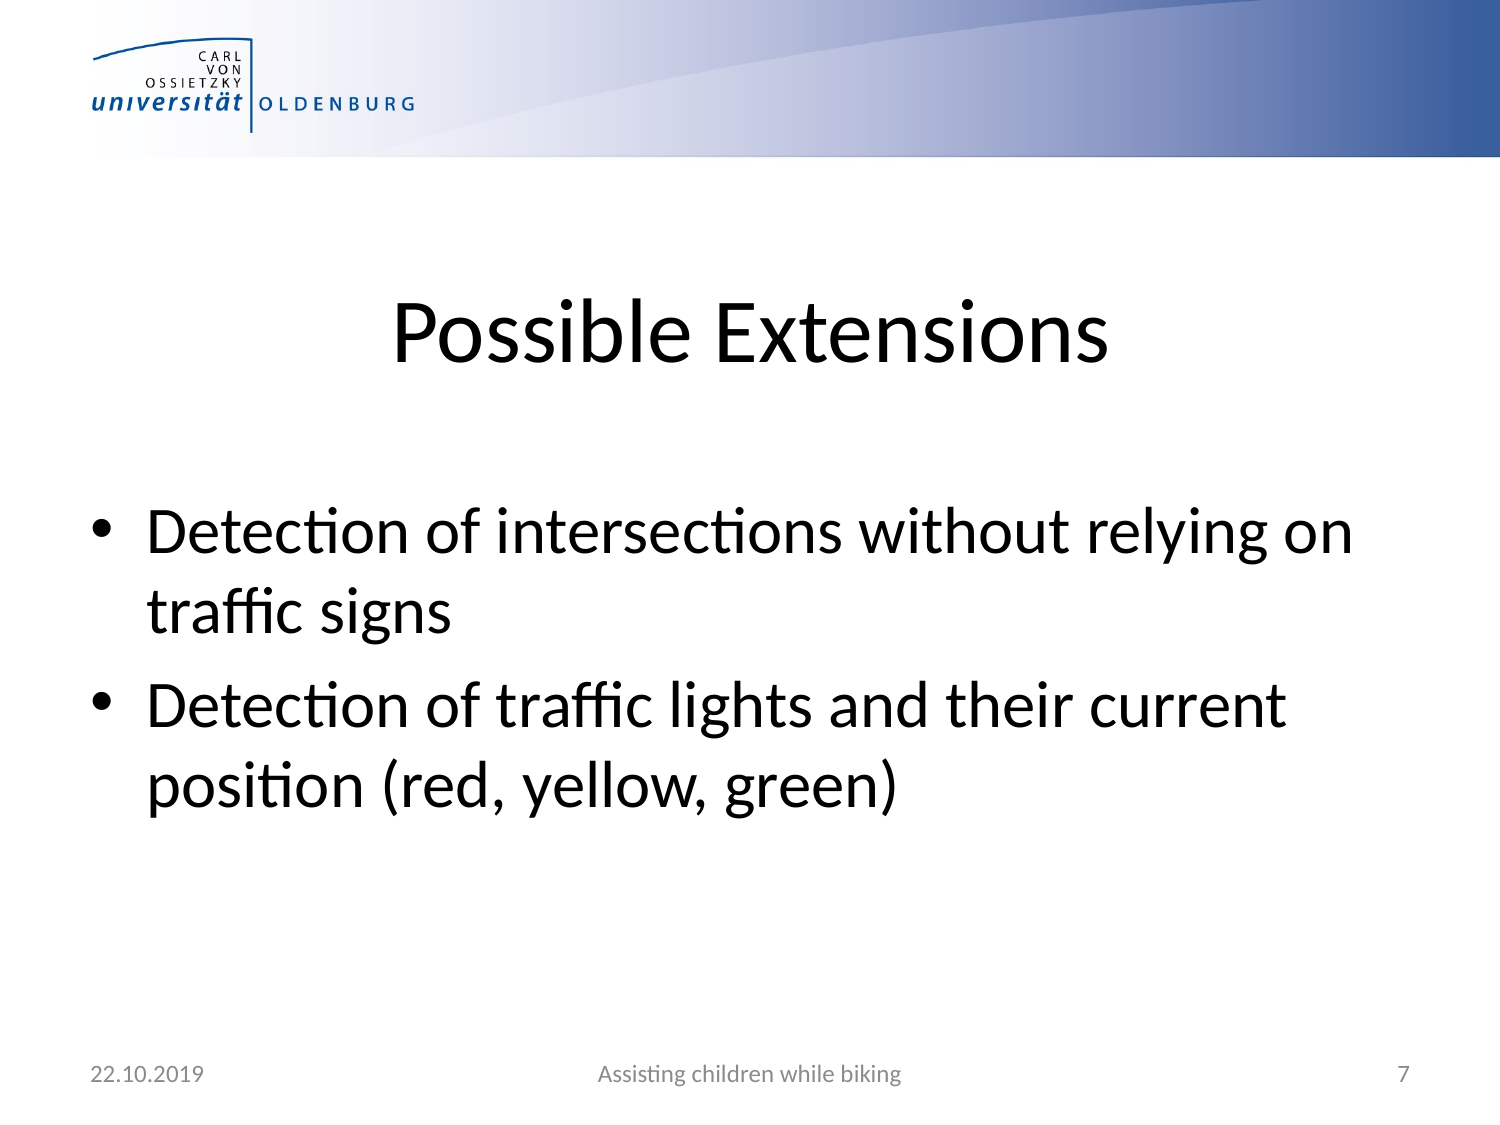

# Possible Extensions
Detection of intersections without relying on traffic signs
Detection of traffic lights and their current position (red, yellow, green)
22.10.2019
Assisting children while biking
7